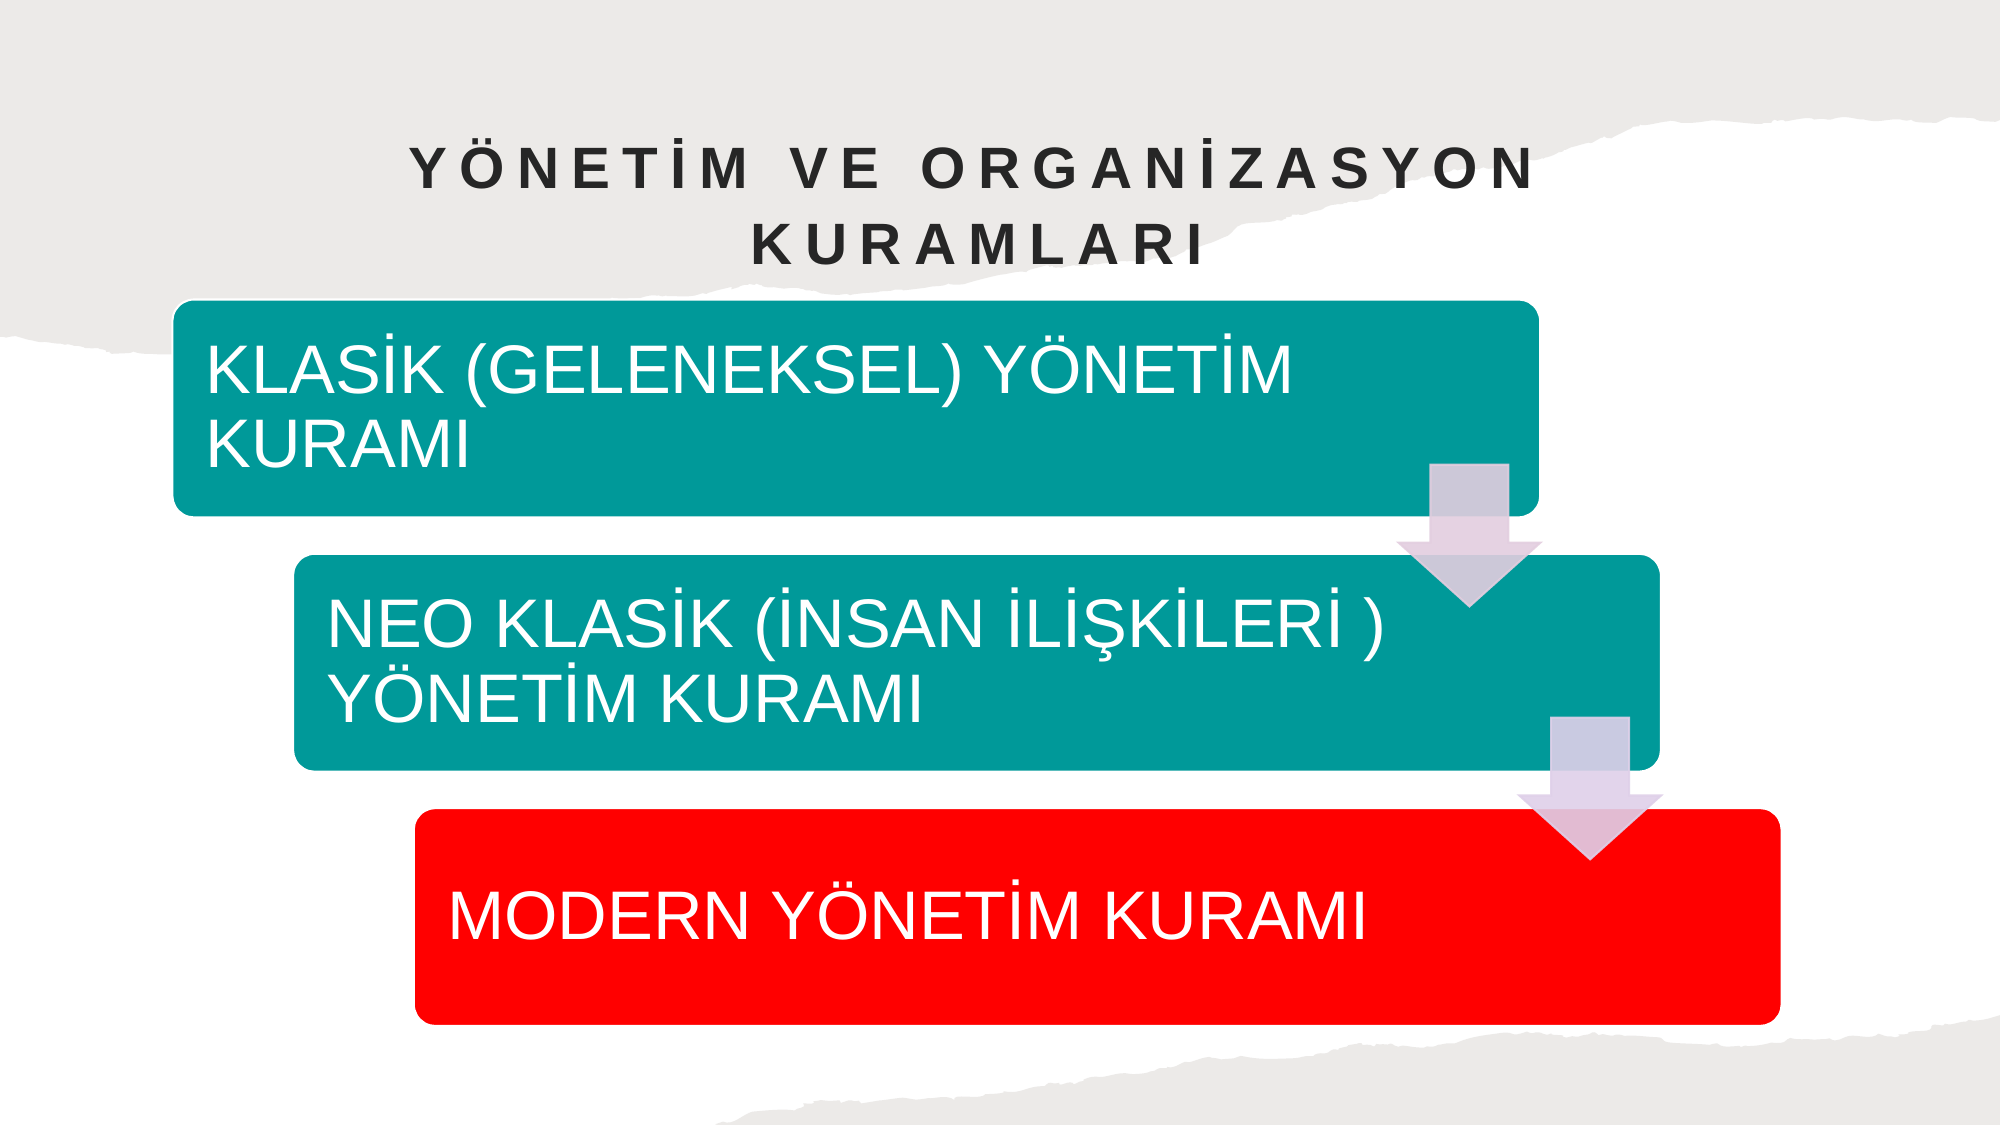

# Yönetim ve organizasyon kuramları
KLASİK (GELENEKSEL) YÖNETİM KURAMI
NEO KLASİK (İNSAN İLİŞKİLERİ ) YÖNETİM KURAMI
MODERN YÖNETİM KURAMI